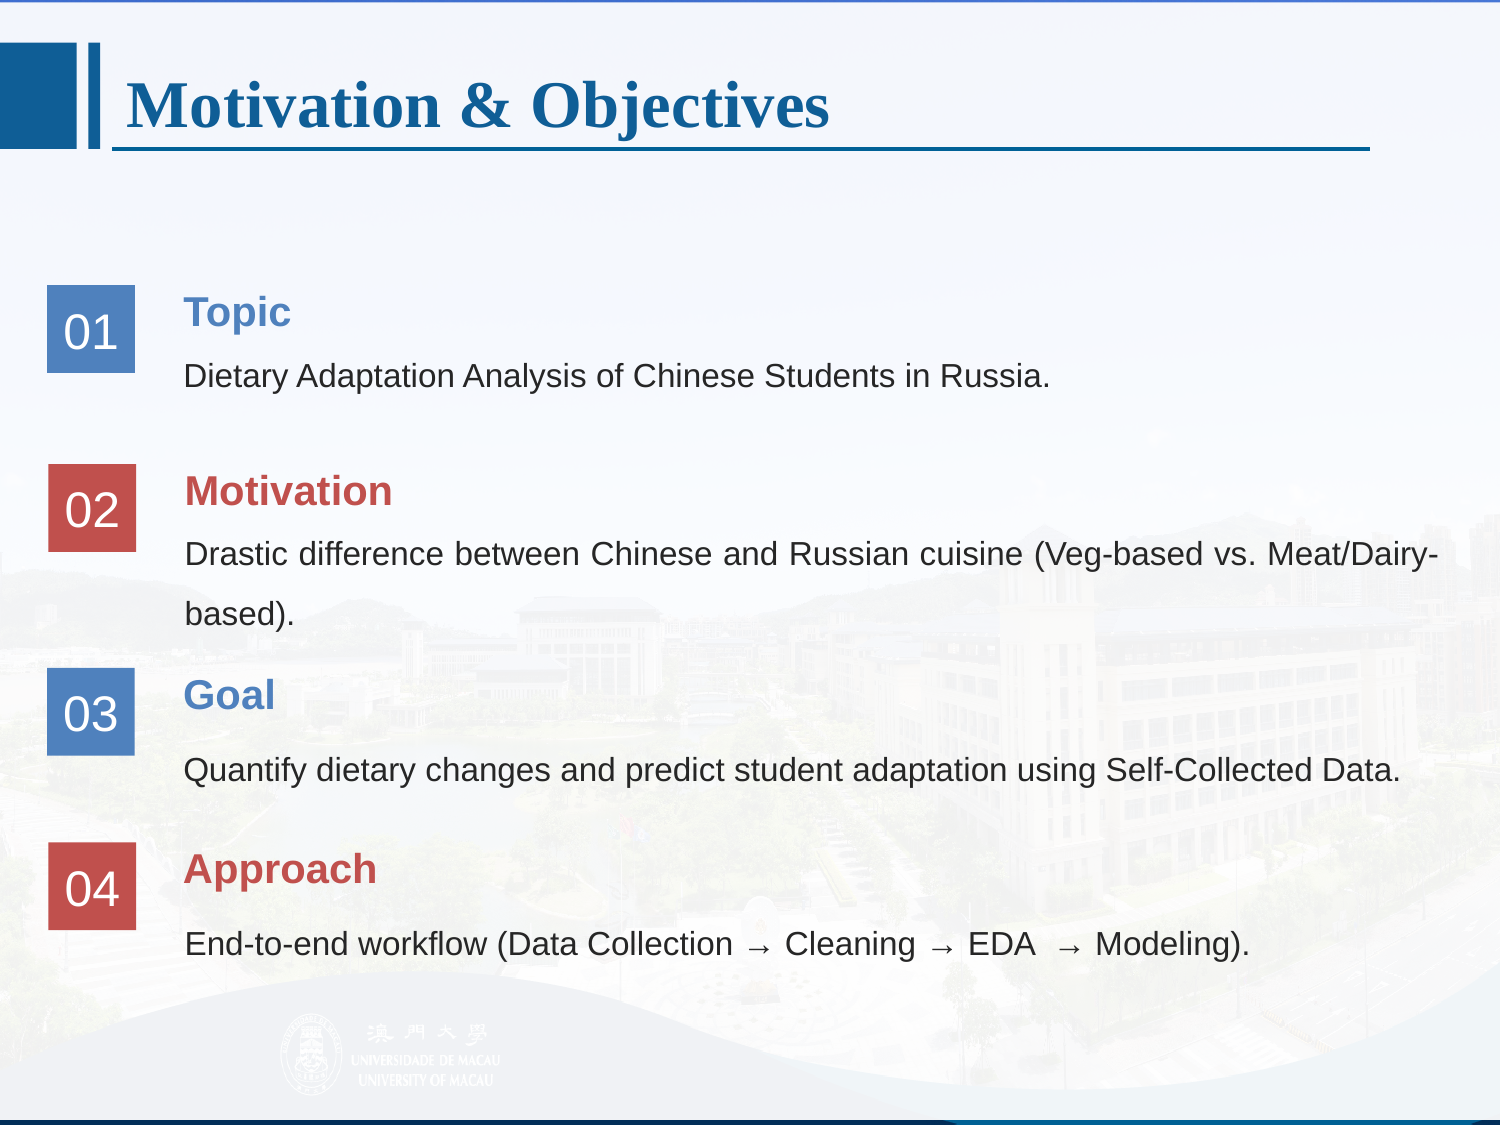

Motivation & Objectives
Topic
01
Dietary Adaptation Analysis of Chinese Students in Russia.
Motivation
02
Drastic difference between Chinese and Russian cuisine (Veg-based vs. Meat/Dairy-based).
Goal
03
Quantify dietary changes and predict student adaptation using Self-Collected Data.
Approach
04
End-to-end workflow (Data Collection → Cleaning → EDA  → Modeling).